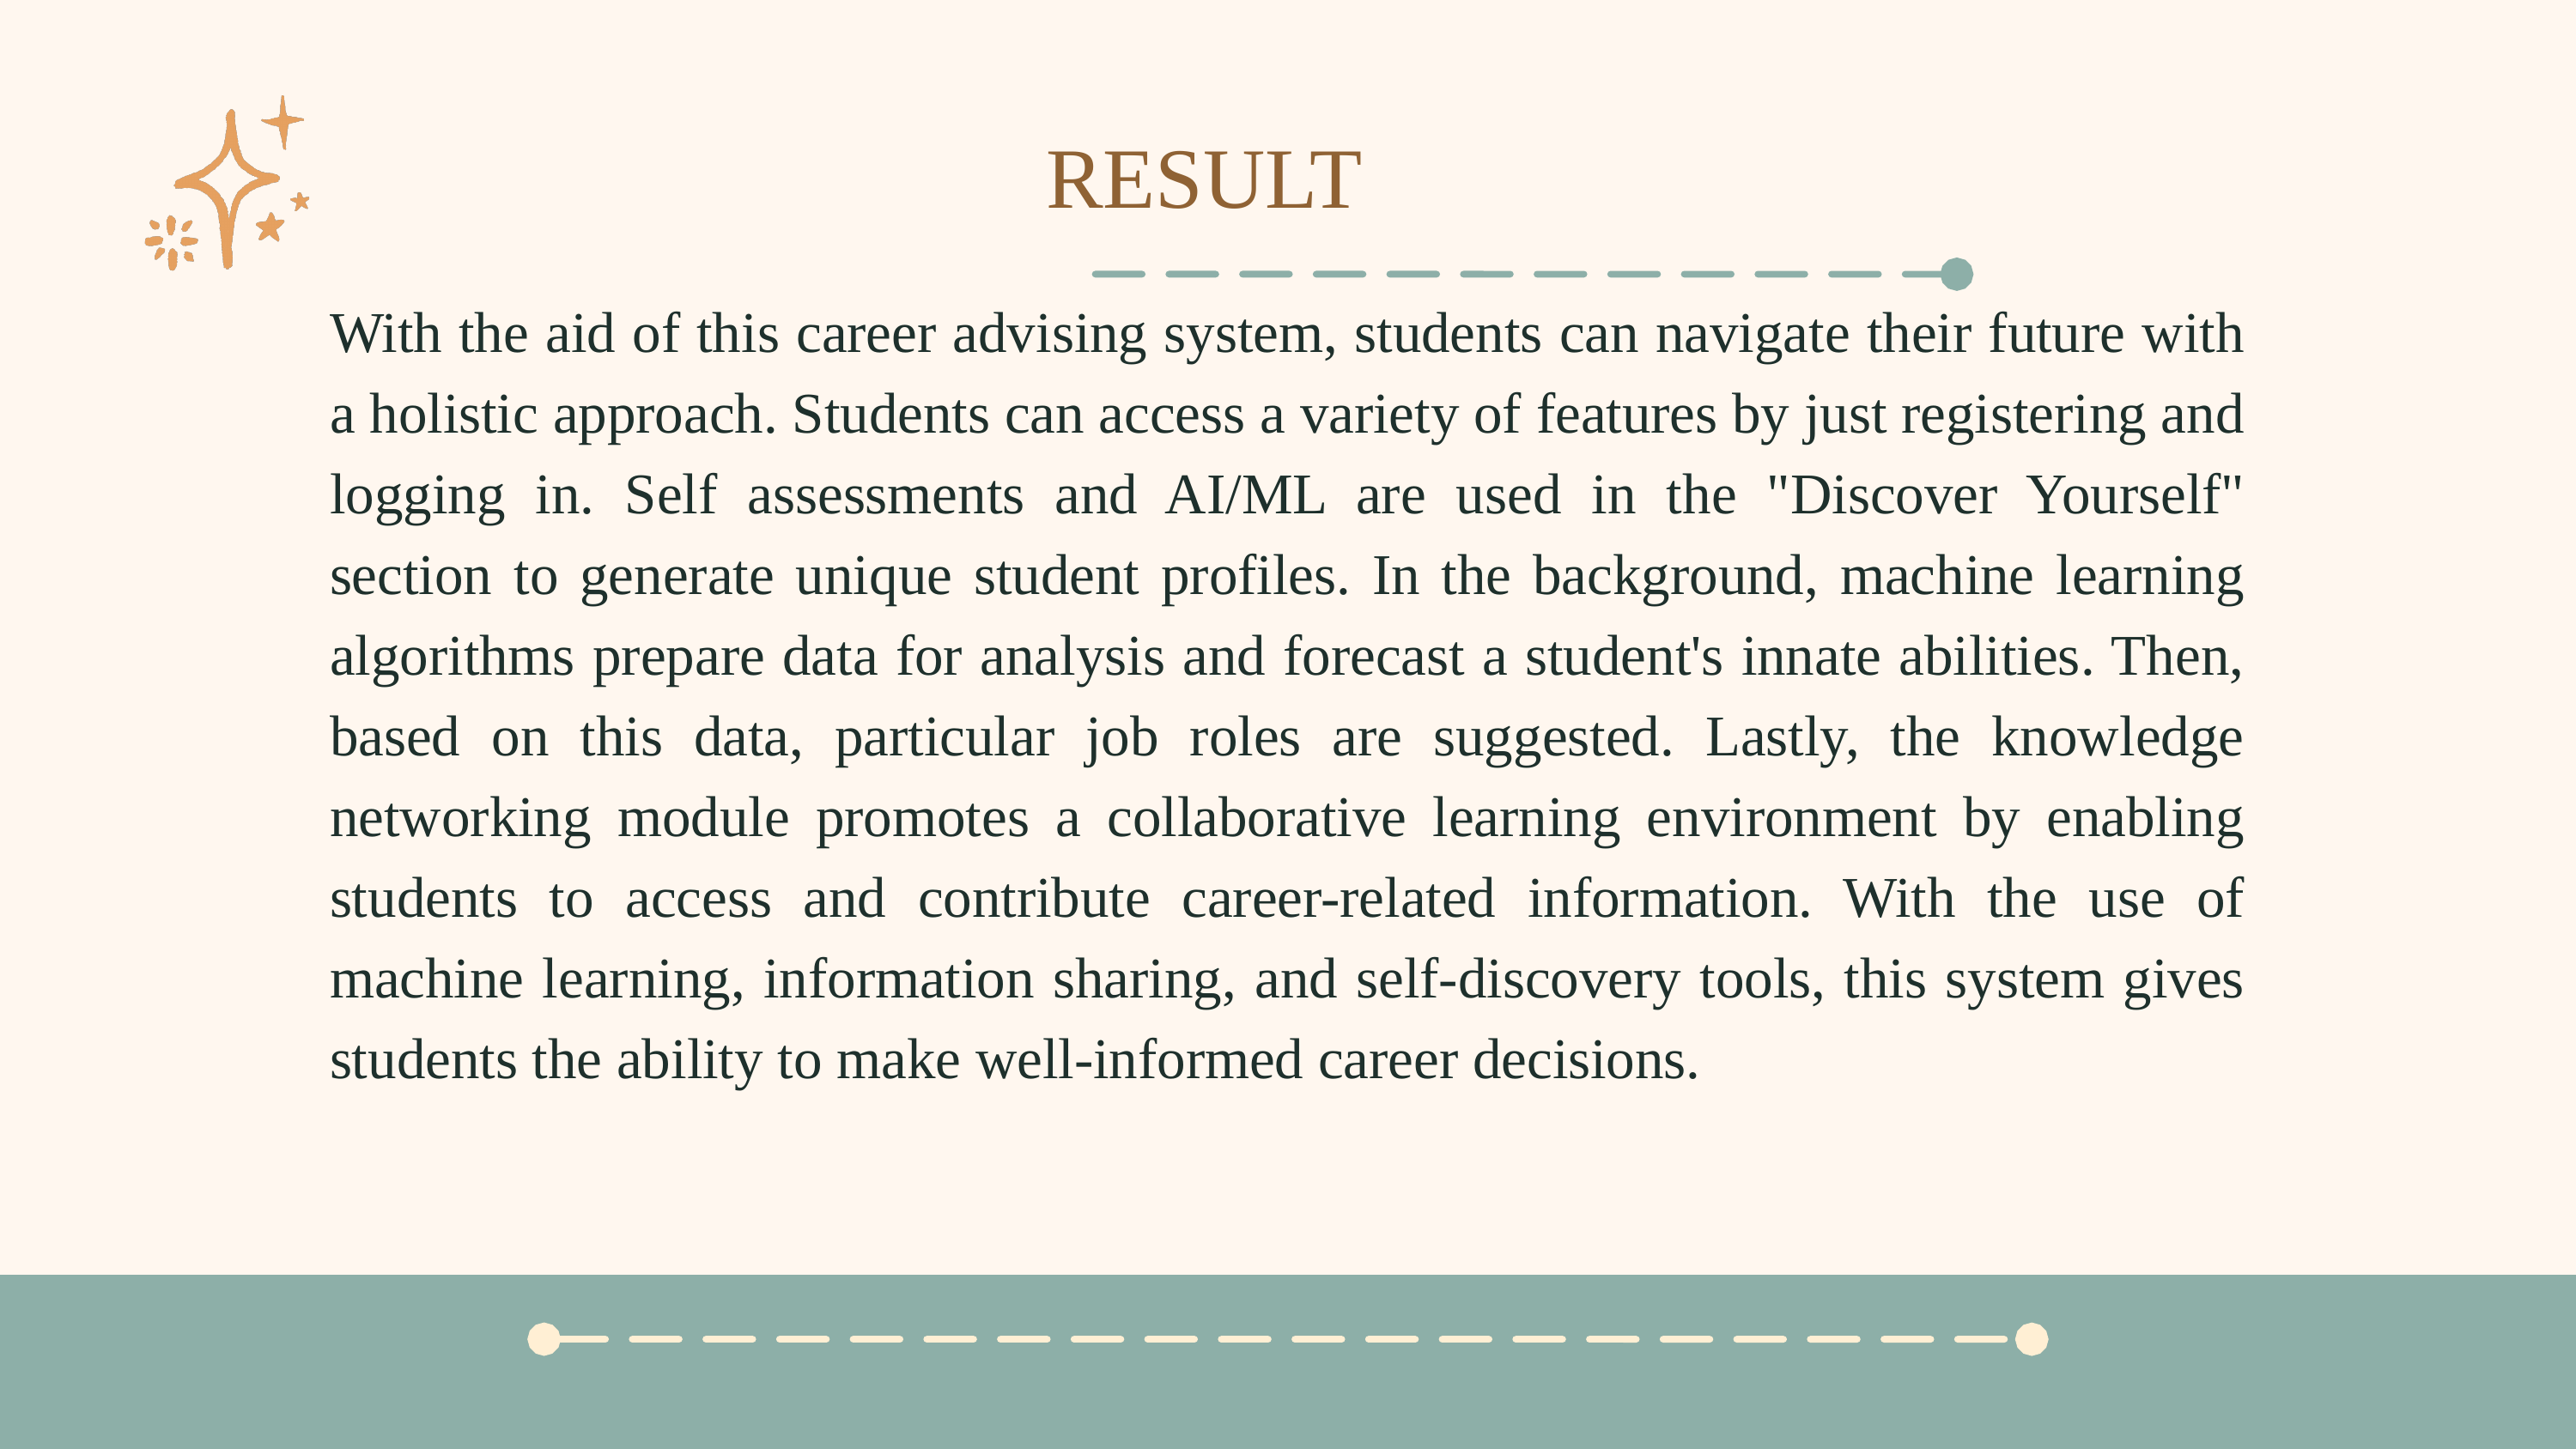

RESULT

With the aid of this career advising system, students can navigate their future with a holistic approach. Students can access a variety of features by just registering and logging in. Self assessments and AI/ML are used in the "Discover Yourself" section to generate unique student profiles. In the background, machine learning algorithms prepare data for analysis and forecast a student's innate abilities. Then, based on this data, particular job roles are suggested. Lastly, the knowledge networking module promotes a collaborative learning environment by enabling students to access and contribute career-related information. With the use of machine learning, information sharing, and self-discovery tools, this system gives students the ability to make well-informed career decisions.